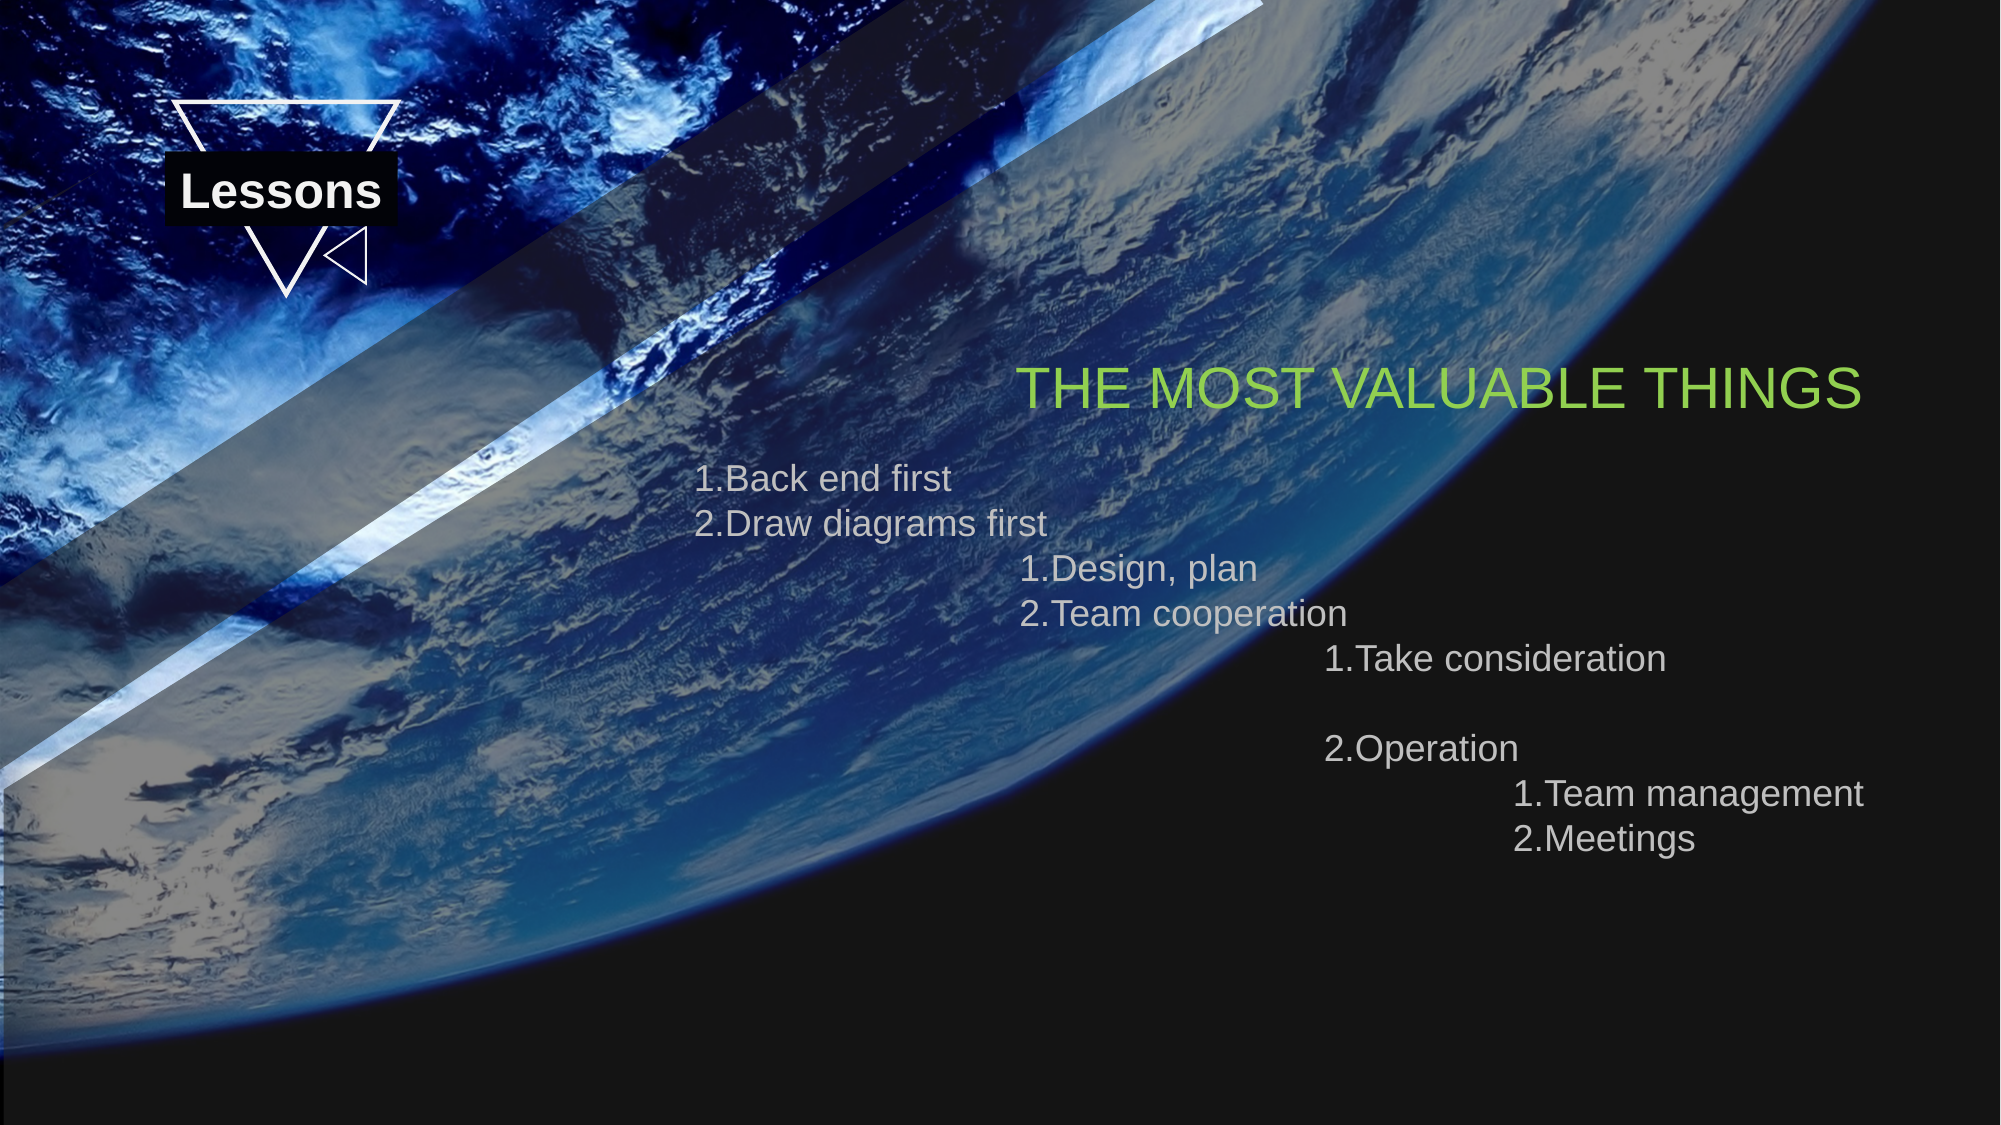

Lessons

THE MOST VALUABLE THINGS
1.Back end first
2.Draw diagrams first
                               1.Design, plan
                               2.Team cooperation
                                                            1.Take consideration
                                                            2.Operation
                                                                              1.Team management
                                                                              2.Meetings